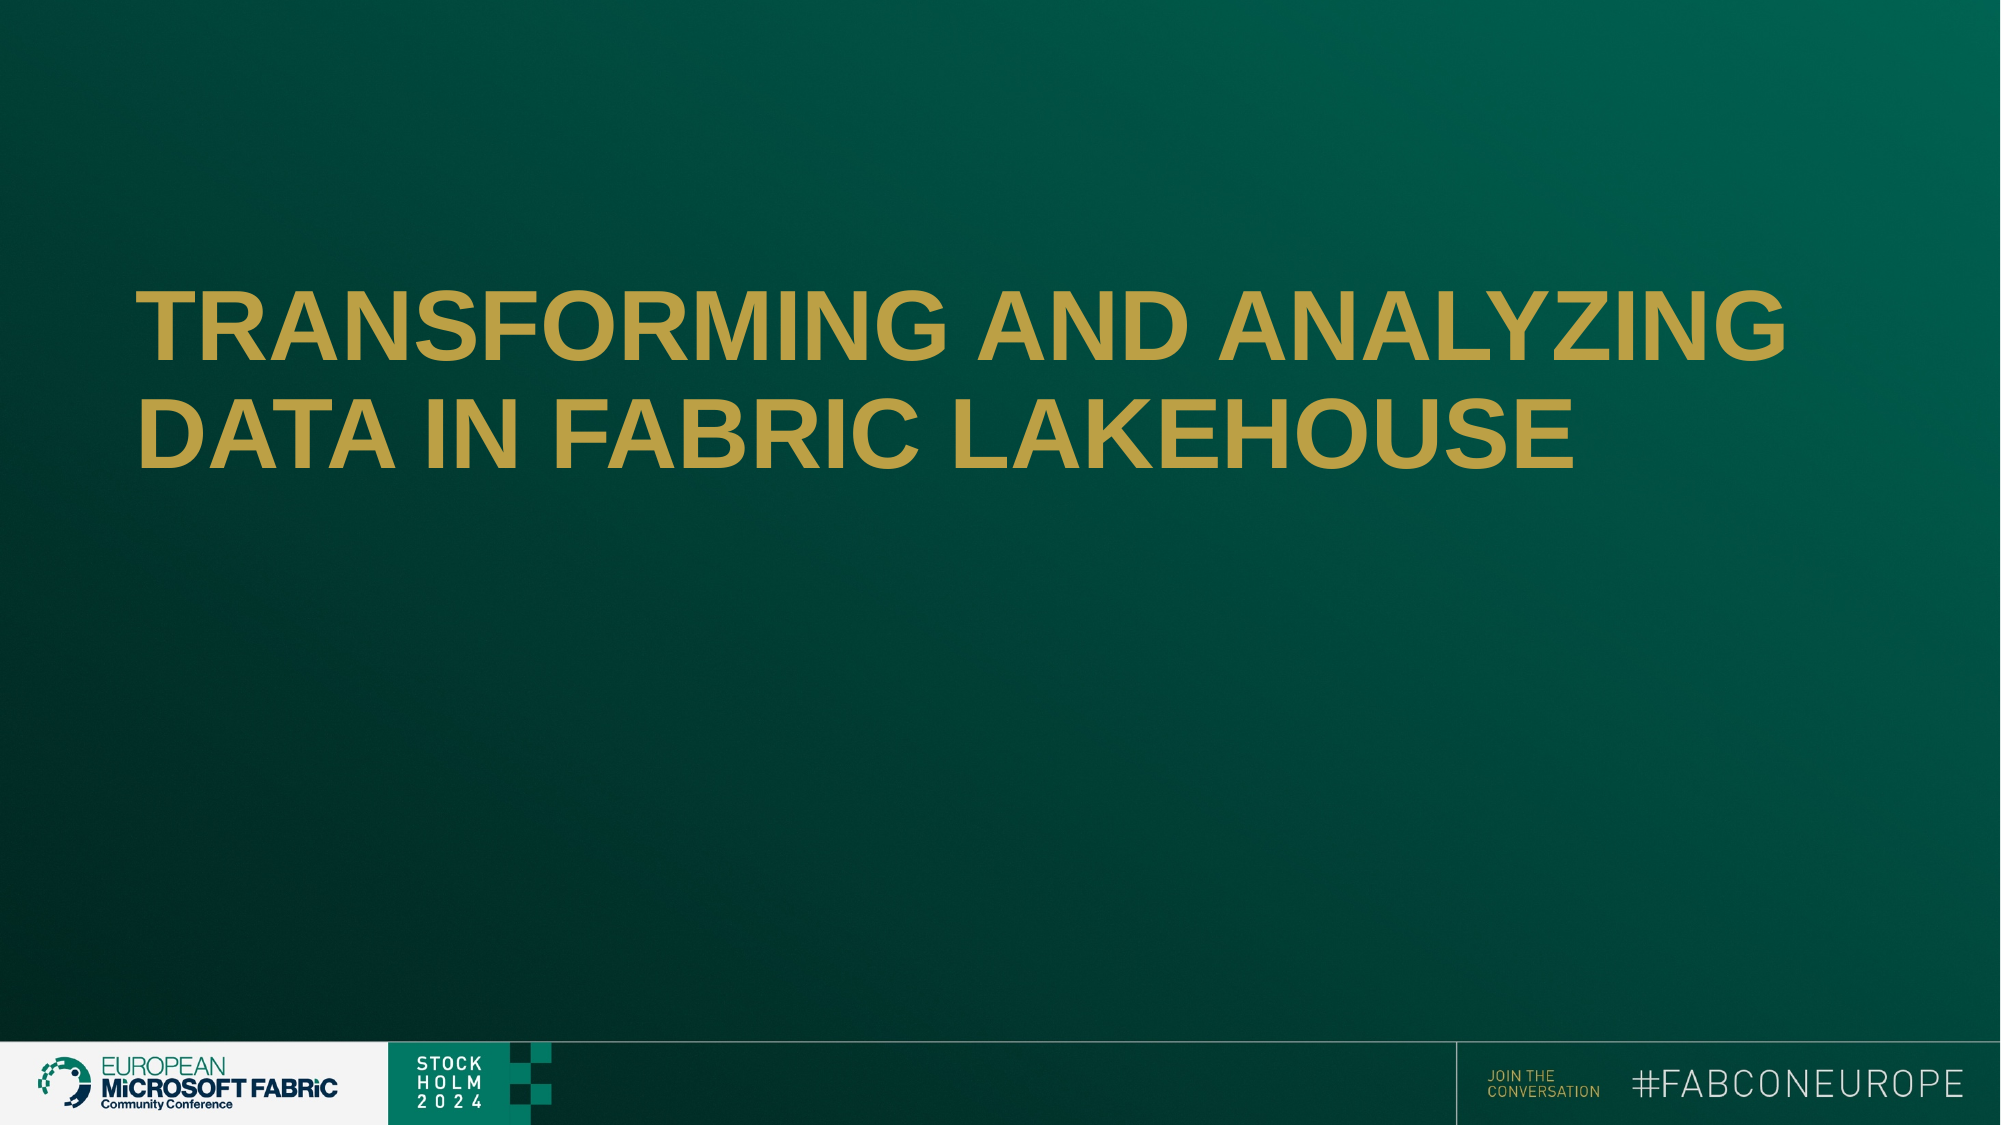

TRANSFORMING AND ANALYZING DATA IN FABRIC LAKEHOUSE